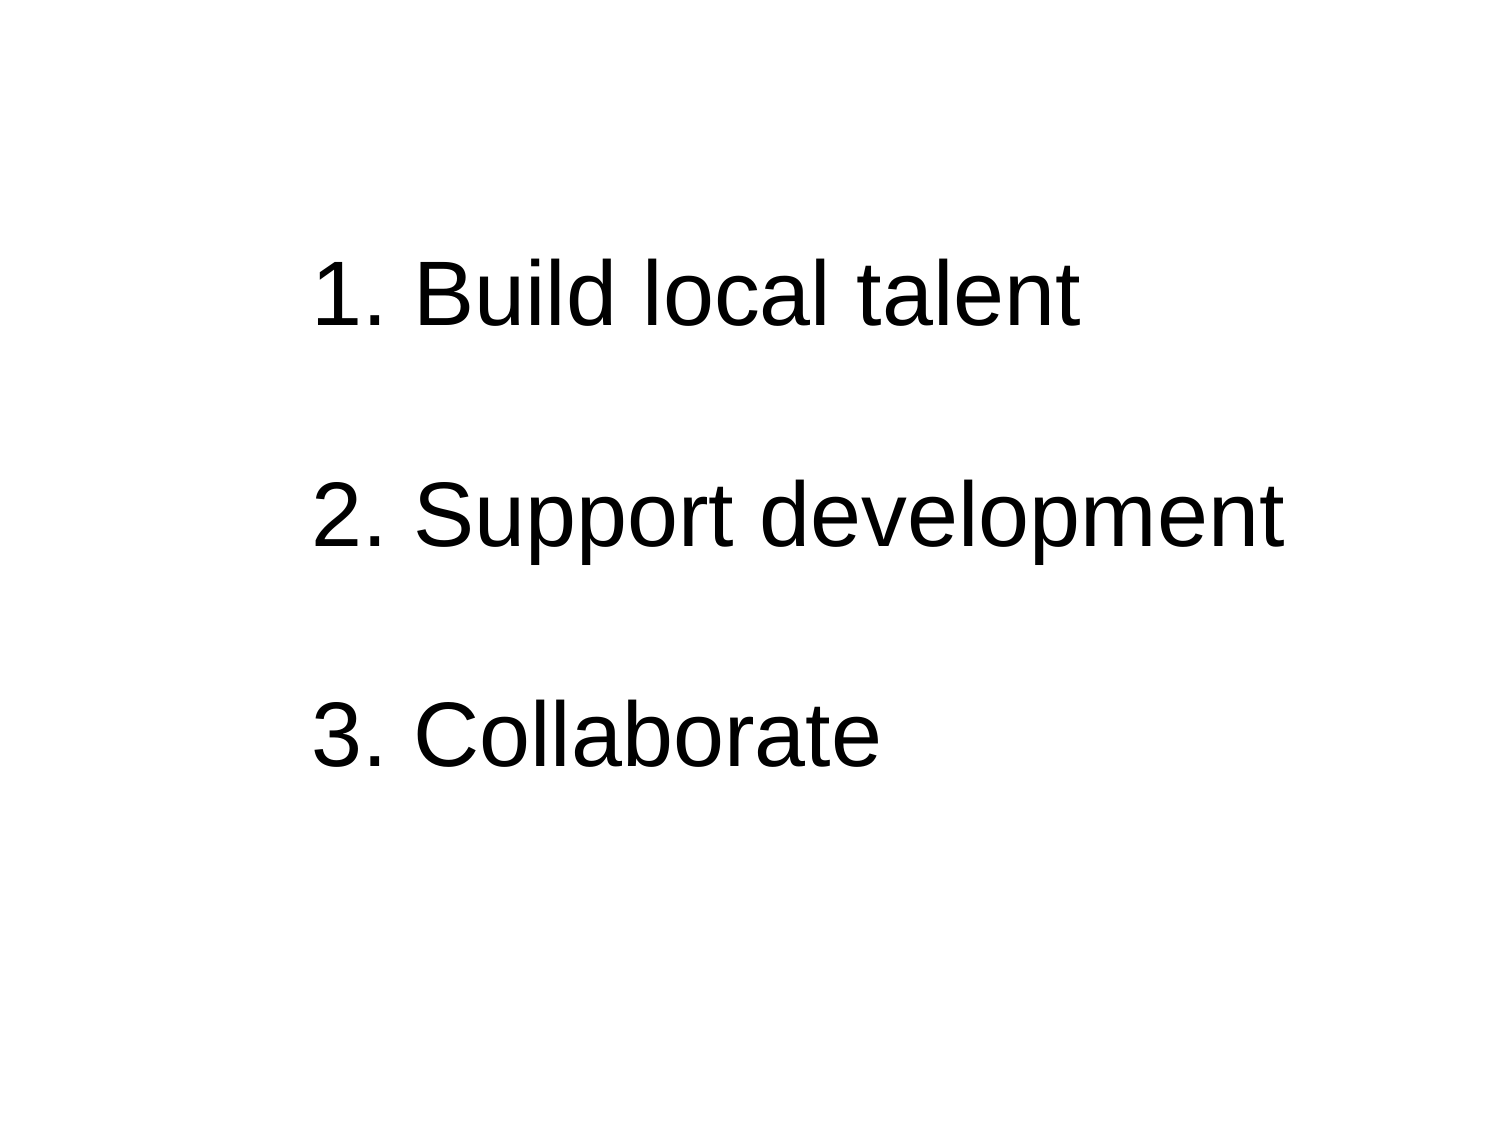

# 1. Build local talent 2. Support development 3. Collaborate